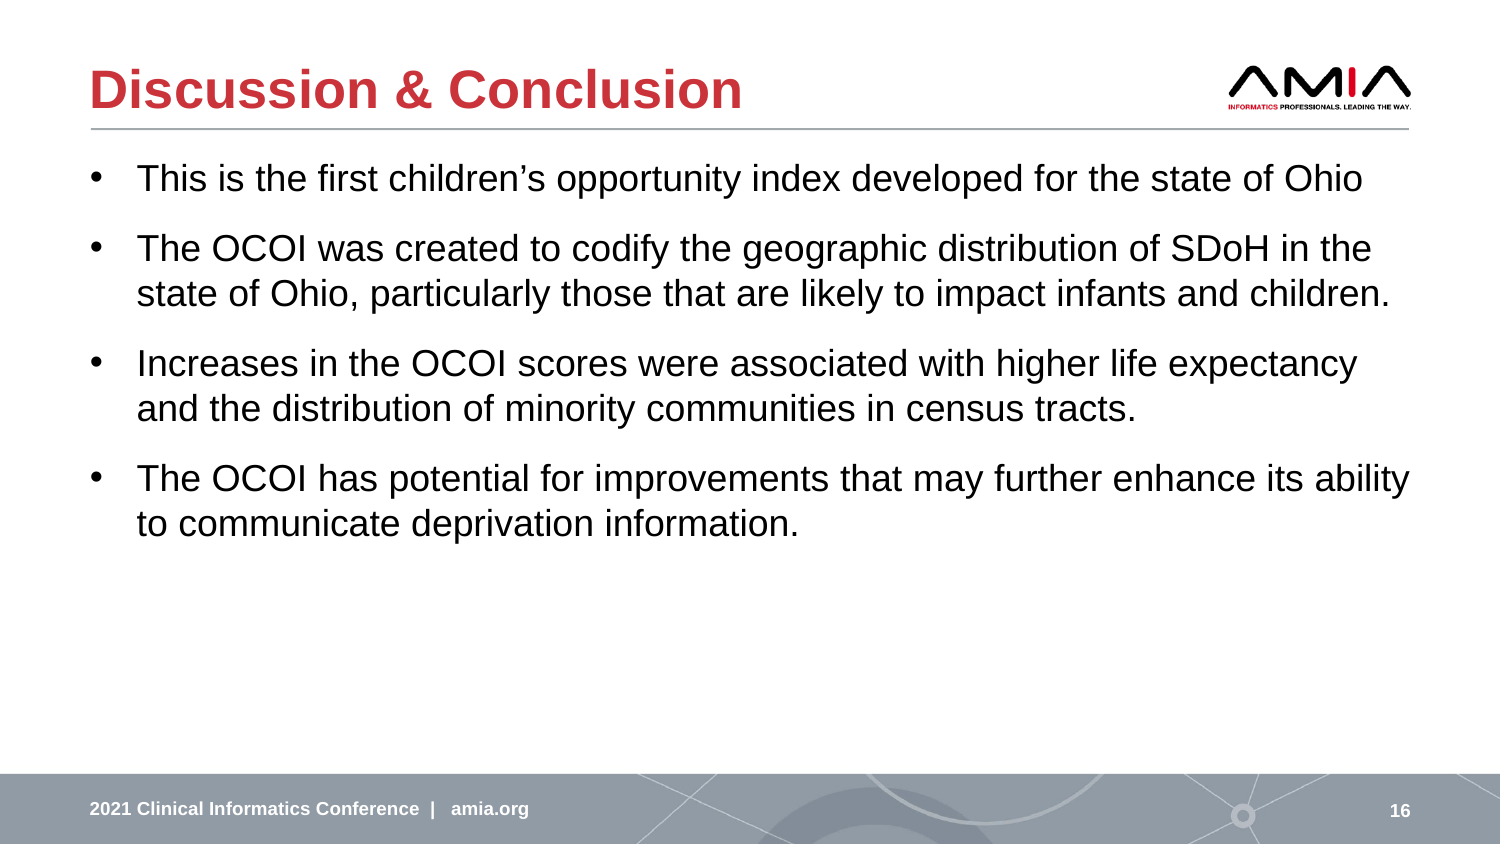

# Discussion & Conclusion
This is the first children’s opportunity index developed for the state of Ohio
The OCOI was created to codify the geographic distribution of SDoH in the state of Ohio, particularly those that are likely to impact infants and children.
Increases in the OCOI scores were associated with higher life expectancy and the distribution of minority communities in census tracts.
The OCOI has potential for improvements that may further enhance its ability to communicate deprivation information.

2021 Clinical Informatics Conference  |   amia.org
16